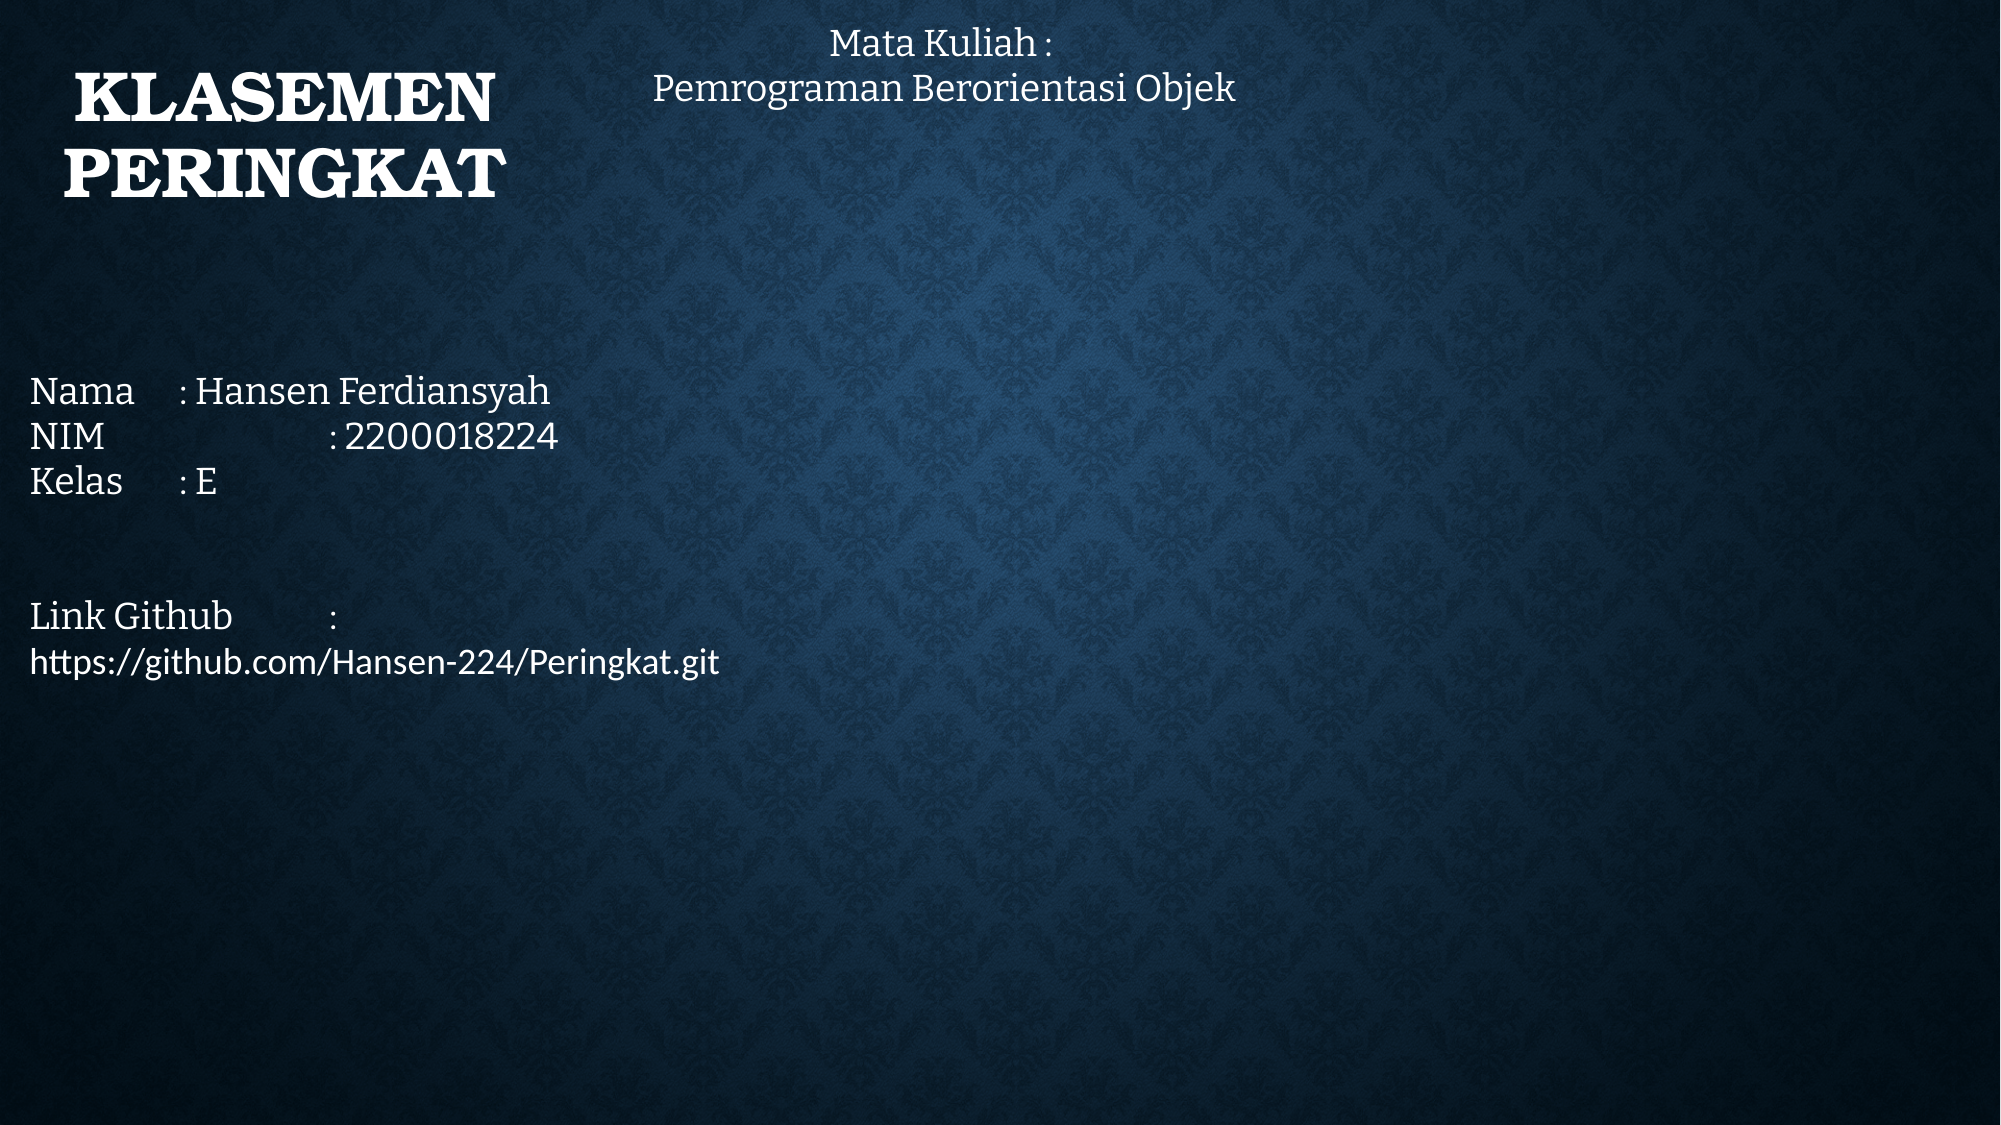

Mata Kuliah :
Pemrograman Berorientasi Objek
# Klasemen peringkat
Nama	: Hansen Ferdiansyah
NIM		: 2200018224
Kelas	: E

Link Github	:  https://github.com/Hansen-224/Peringkat.git